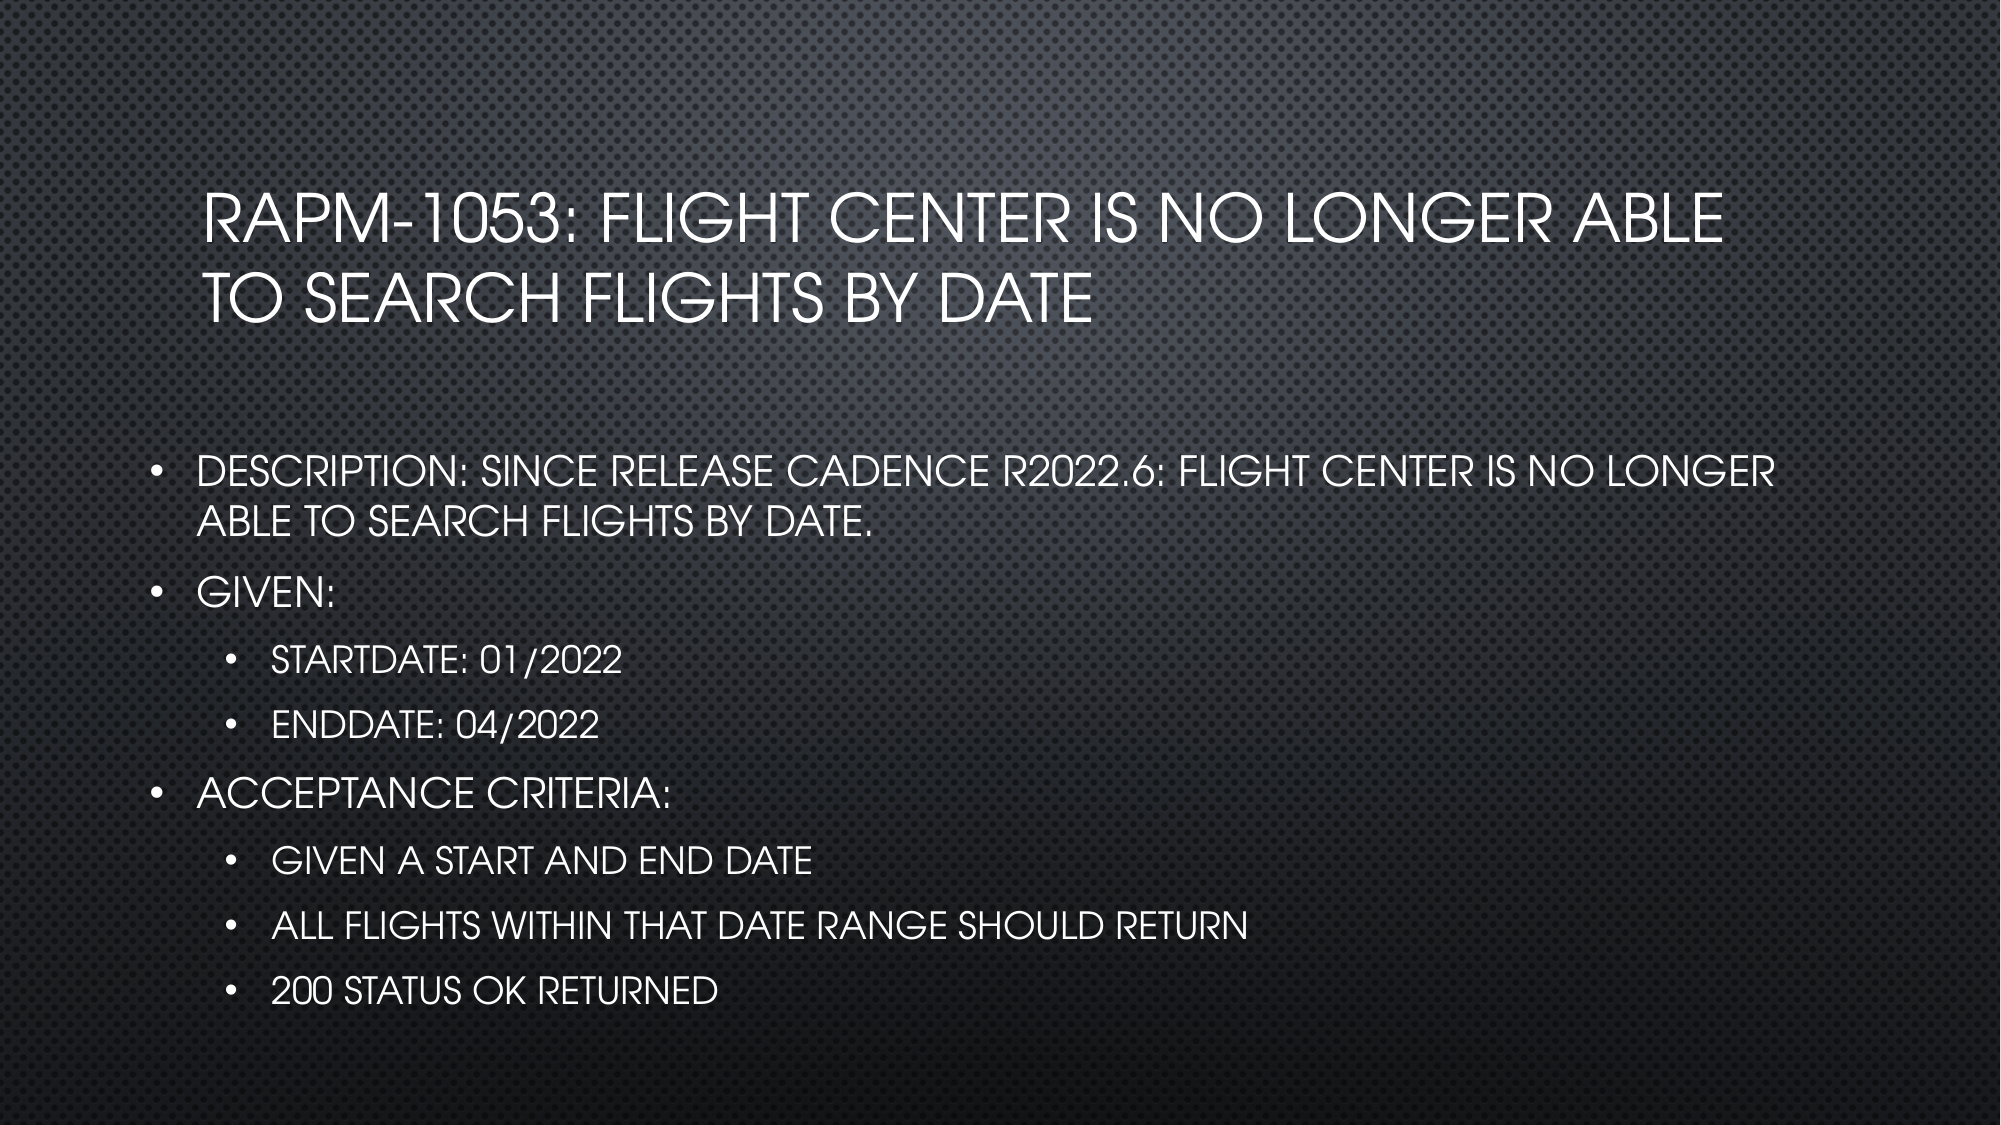

# RAPM-1053: flight center is no longer able to search flights by date
Description: Since release cadence R2022.6: flight center is no longer able to search flights by date.
Given:
StartDate: 01/2022
EndDate: 04/2022
Acceptance Criteria:
Given a start and end Date
All Flights within that date range should return
200 Status OK Returned